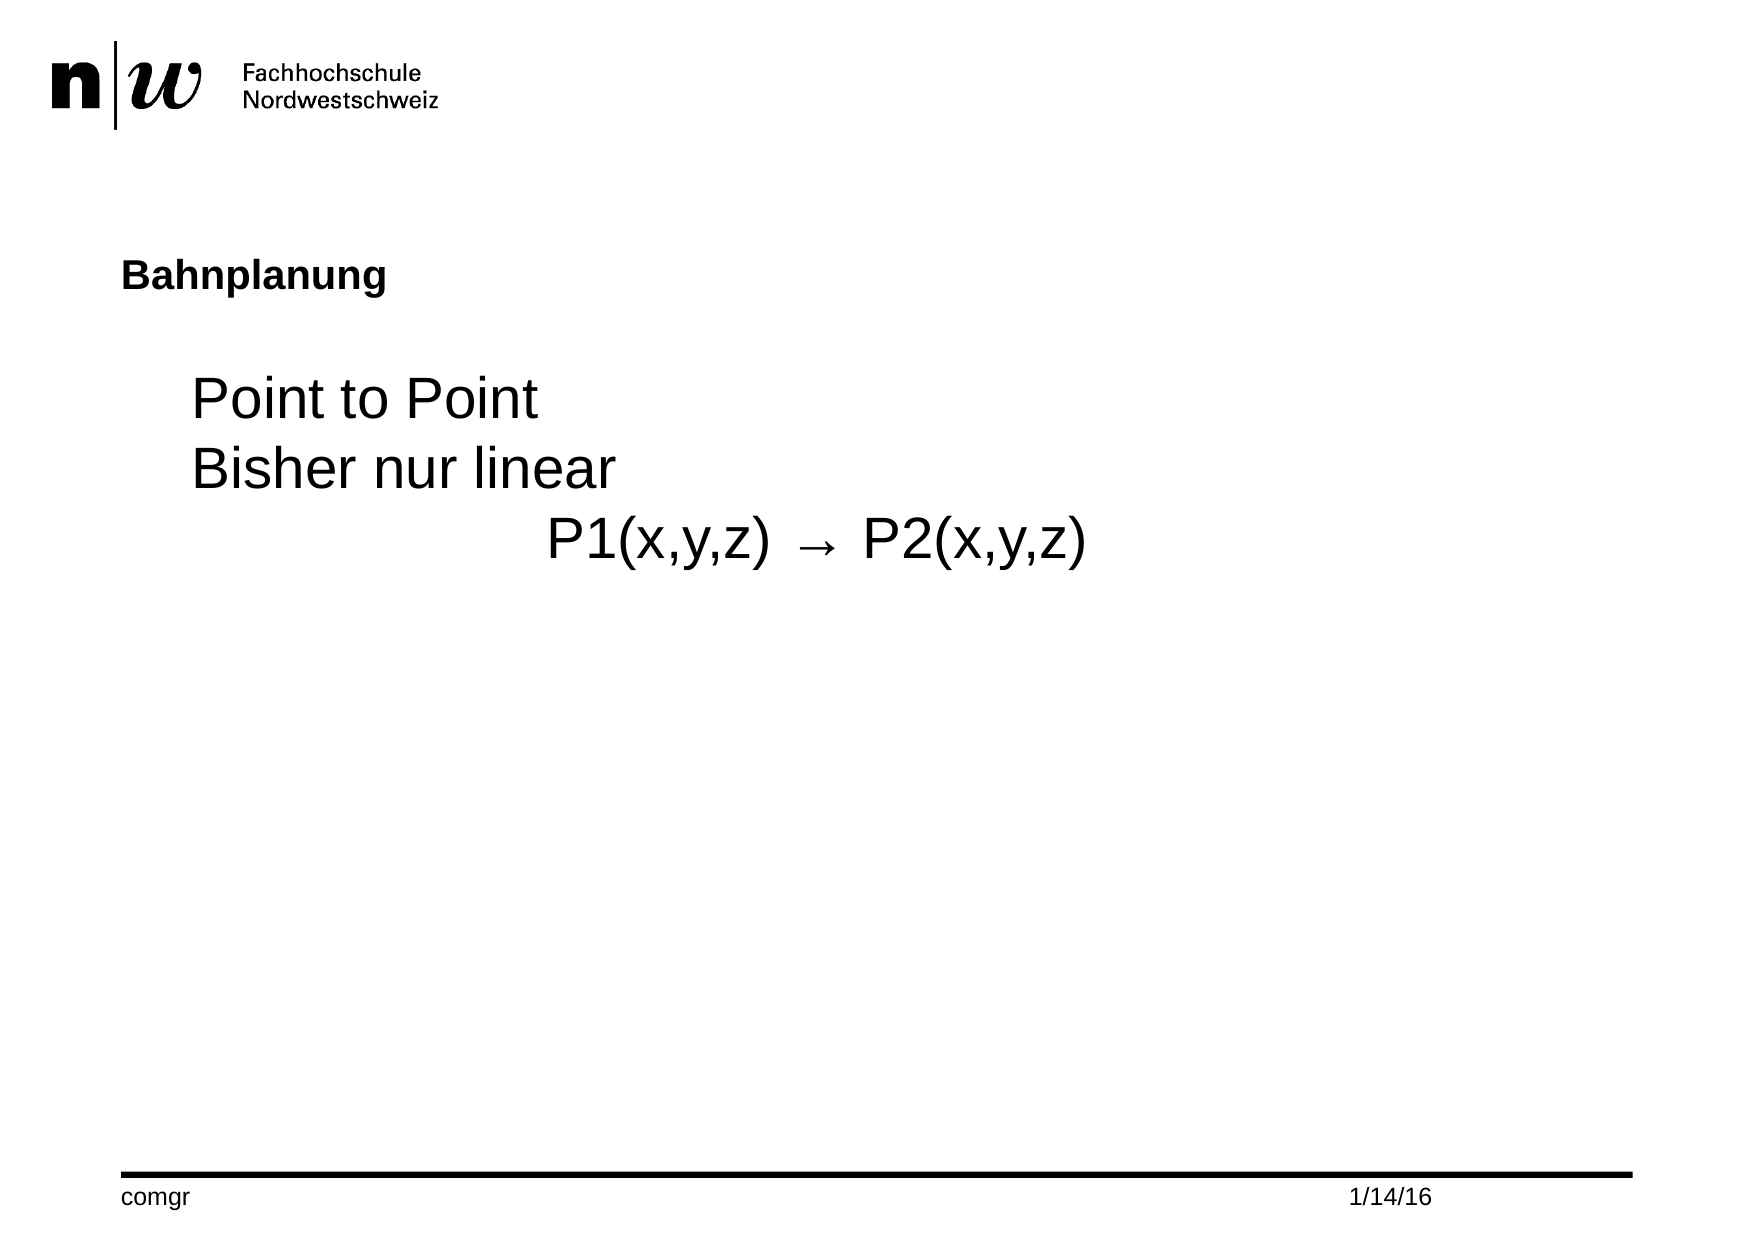

Bahnplanung
Point to Point
Bisher nur linear
P1(x,y,z) → P2(x,y,z)
comgr
1/14/16